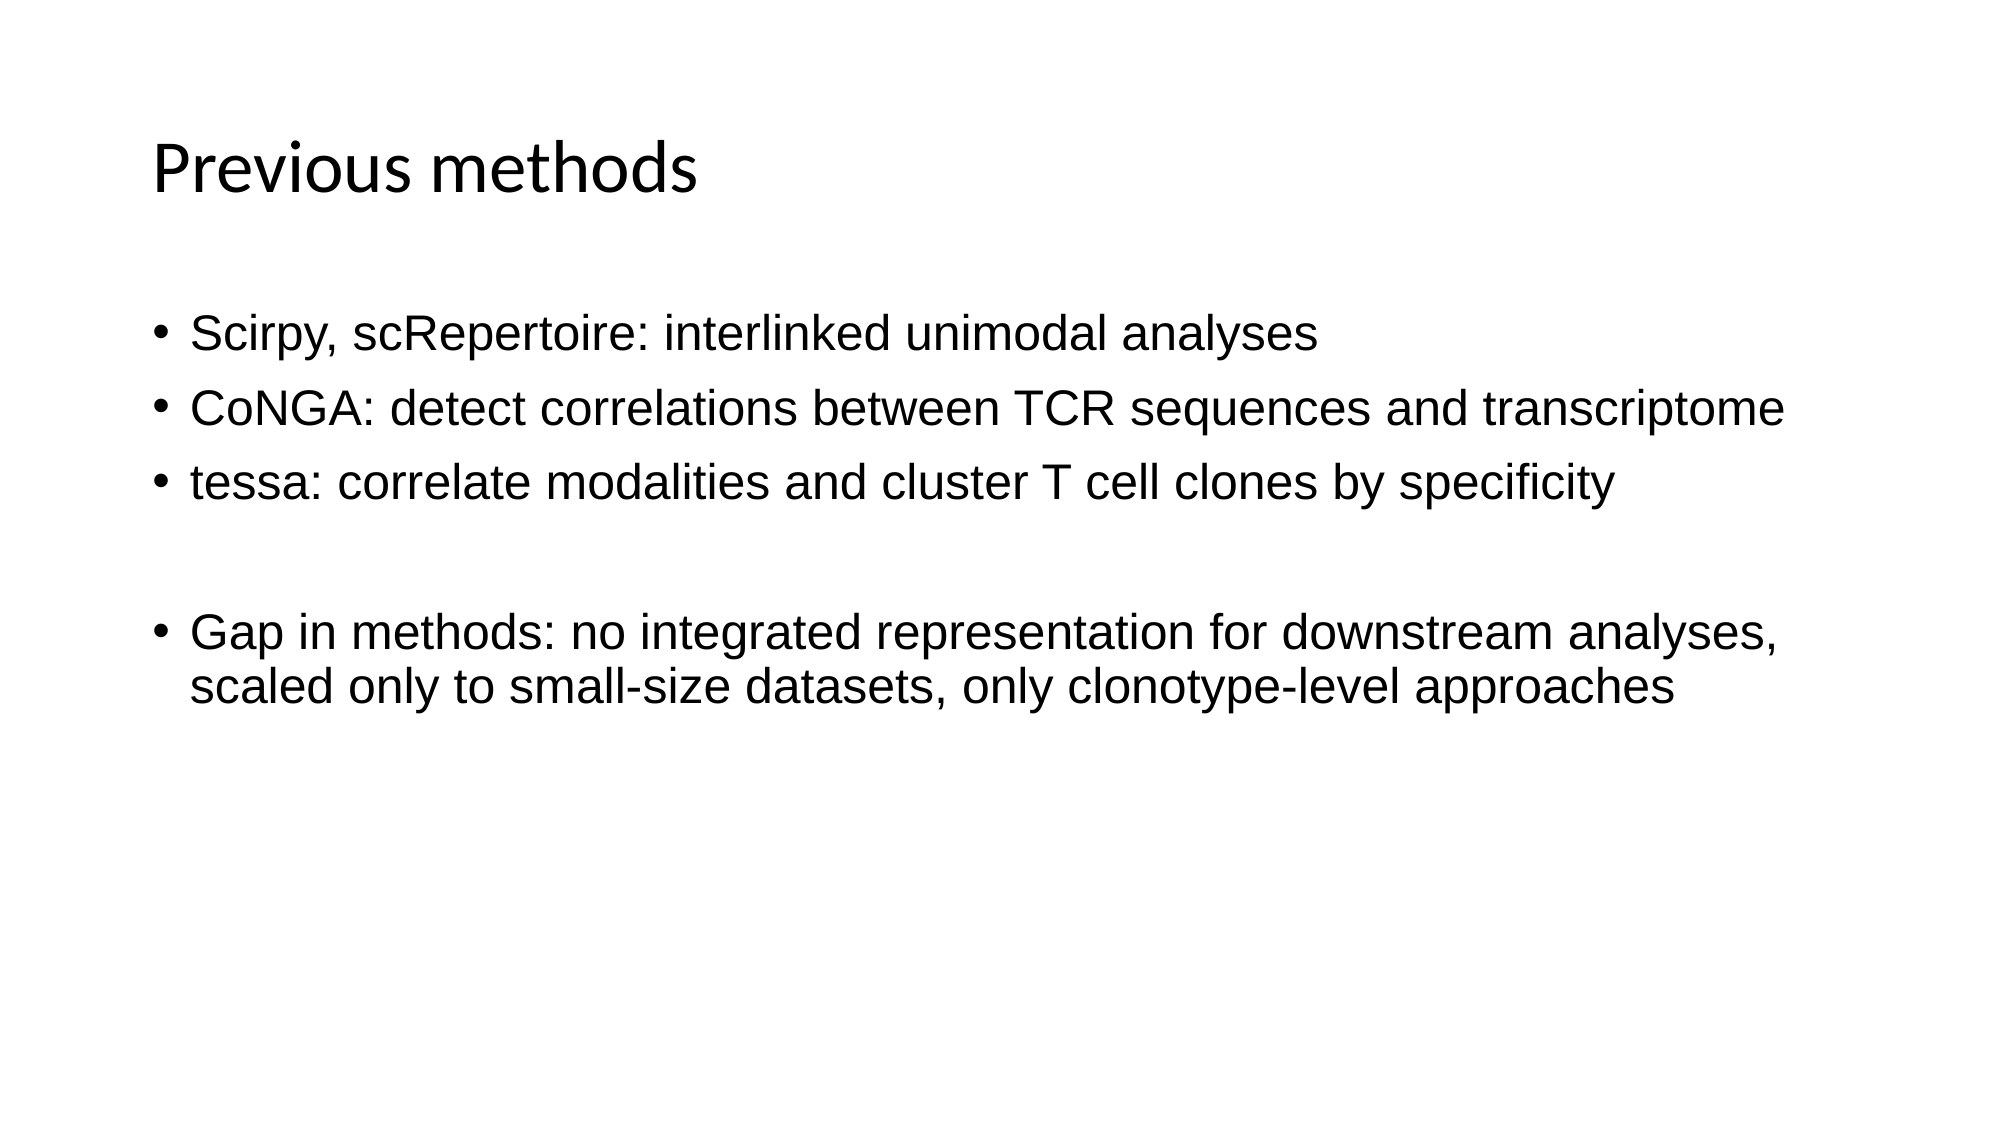

# Previous methods
Scirpy, scRepertoire: interlinked unimodal analyses
CoNGA: detect correlations between TCR sequences and transcriptome
tessa: correlate modalities and cluster T cell clones by specificity

Gap in methods: no integrated representation for downstream analyses, scaled only to small-size datasets, only clonotype-level approaches